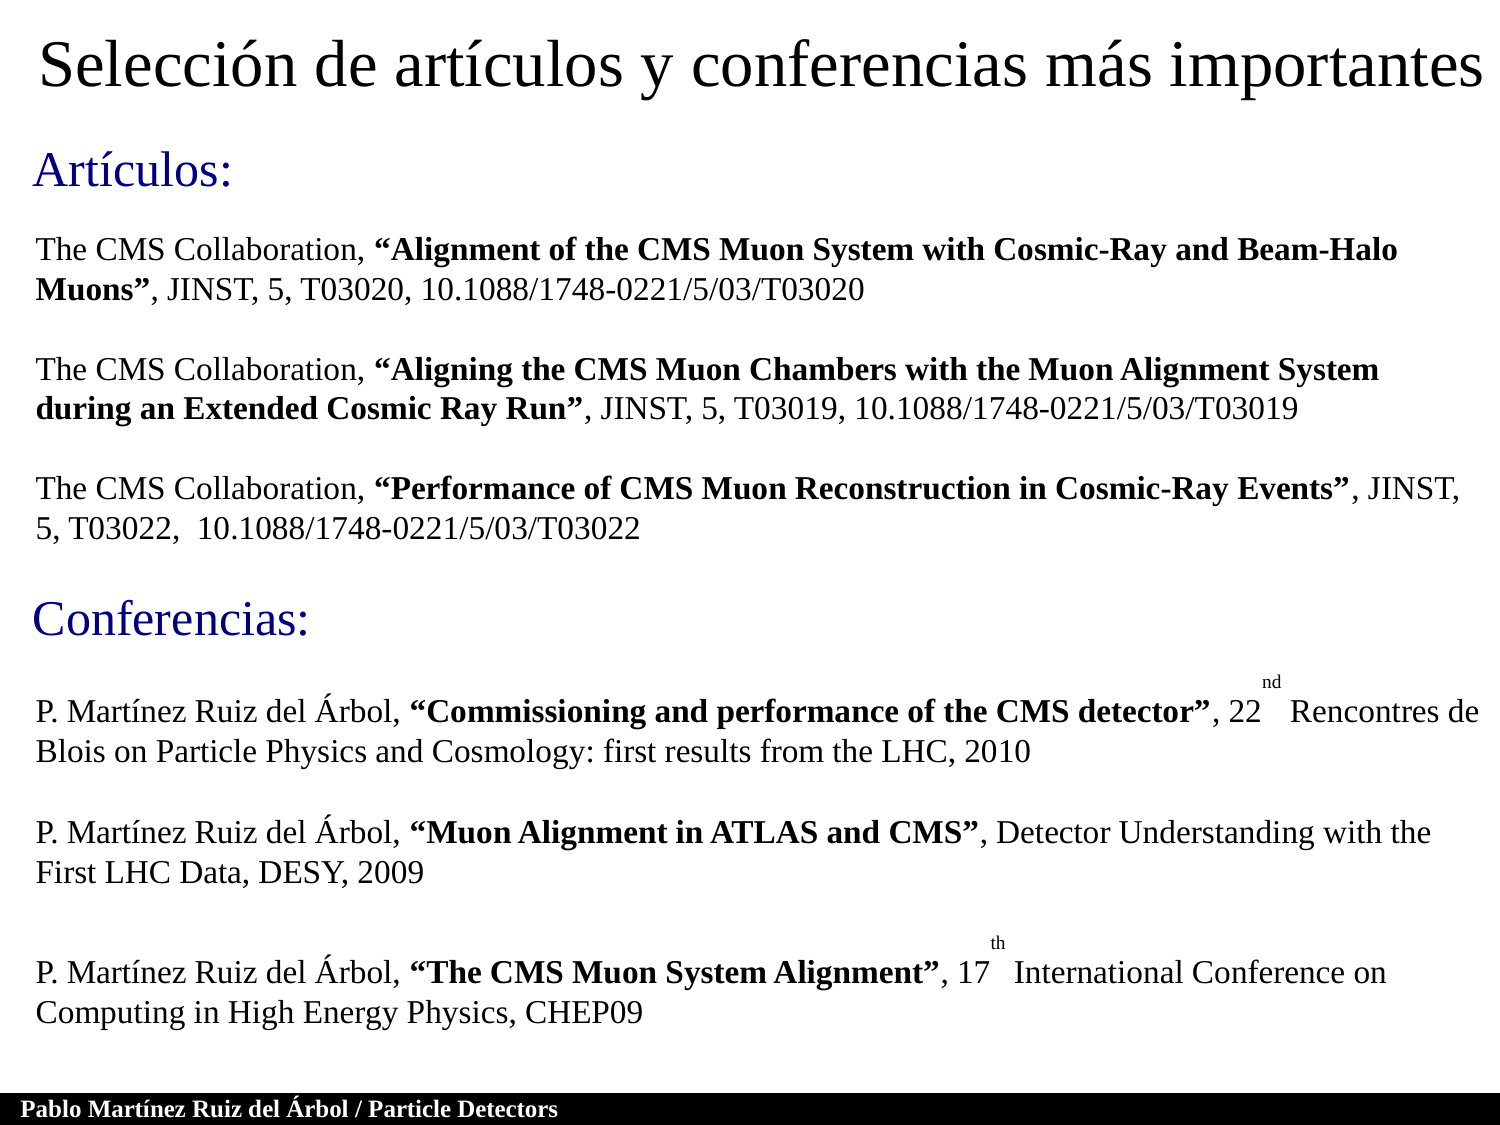

Selección de artículos y conferencias más importantes
Artículos:
The CMS Collaboration, “Alignment of the CMS Muon System with Cosmic-Ray and Beam-Halo Muons”, JINST, 5, T03020, 10.1088/1748-0221/5/03/T03020

The CMS Collaboration, “Aligning the CMS Muon Chambers with the Muon Alignment System during an Extended Cosmic Ray Run”, JINST, 5, T03019, 10.1088/1748-0221/5/03/T03019

The CMS Collaboration, “Performance of CMS Muon Reconstruction in Cosmic-Ray Events”, JINST, 5, T03022,  10.1088/1748-0221/5/03/T03022
Conferencias:
P. Martínez Ruiz del Árbol, “Commissioning and performance of the CMS detector”, 22nd Rencontres de Blois on Particle Physics and Cosmology: first results from the LHC, 2010

P. Martínez Ruiz del Árbol, “Muon Alignment in ATLAS and CMS”, Detector Understanding with the First LHC Data, DESY, 2009

P. Martínez Ruiz del Árbol, “The CMS Muon System Alignment”, 17th International Conference on Computing in High Energy Physics, CHEP09